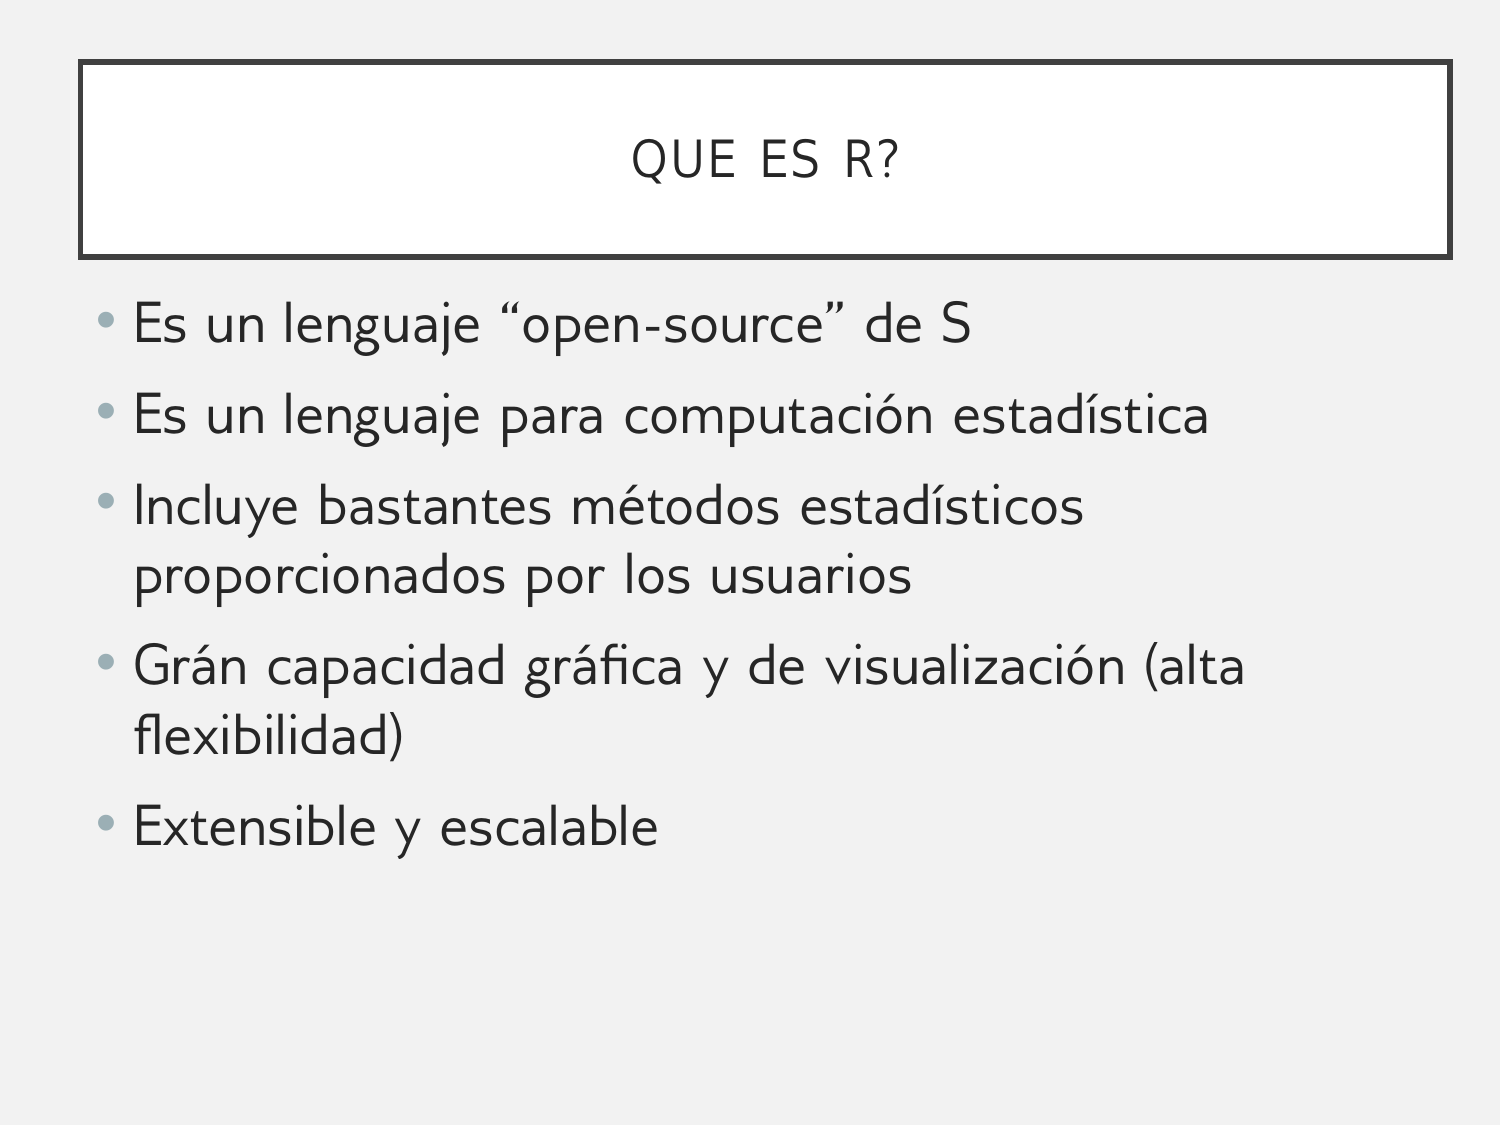

# Que es R?
Es un lenguaje “open-source” de S
Es un lenguaje para computación estadística
Incluye bastantes métodos estadísticos proporcionados por los usuarios
Grán capacidad gráfica y de visualización (alta flexibilidad)
Extensible y escalable